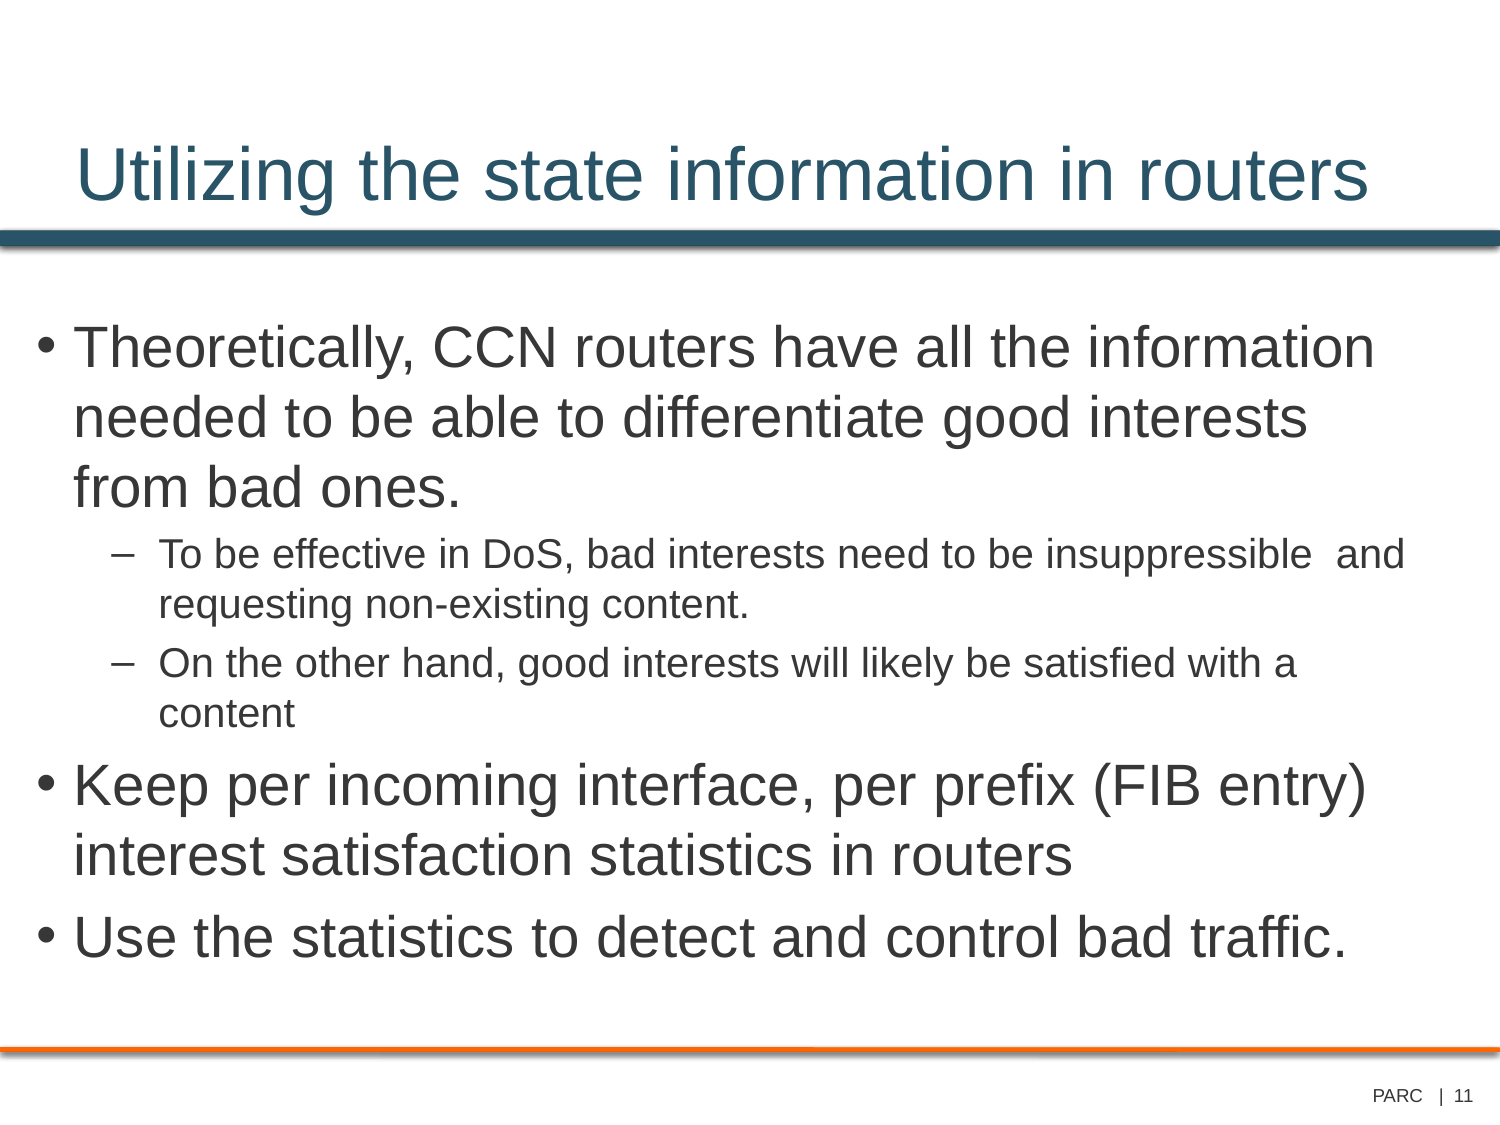

# Utilizing the state information in routers
Theoretically, CCN routers have all the information needed to be able to differentiate good interests from bad ones.
To be effective in DoS, bad interests need to be insuppressible  and requesting non-existing content.
On the other hand, good interests will likely be satisfied with a content
Keep per incoming interface, per prefix (FIB entry) interest satisfaction statistics in routers
Use the statistics to detect and control bad traffic.
PARC   |  11